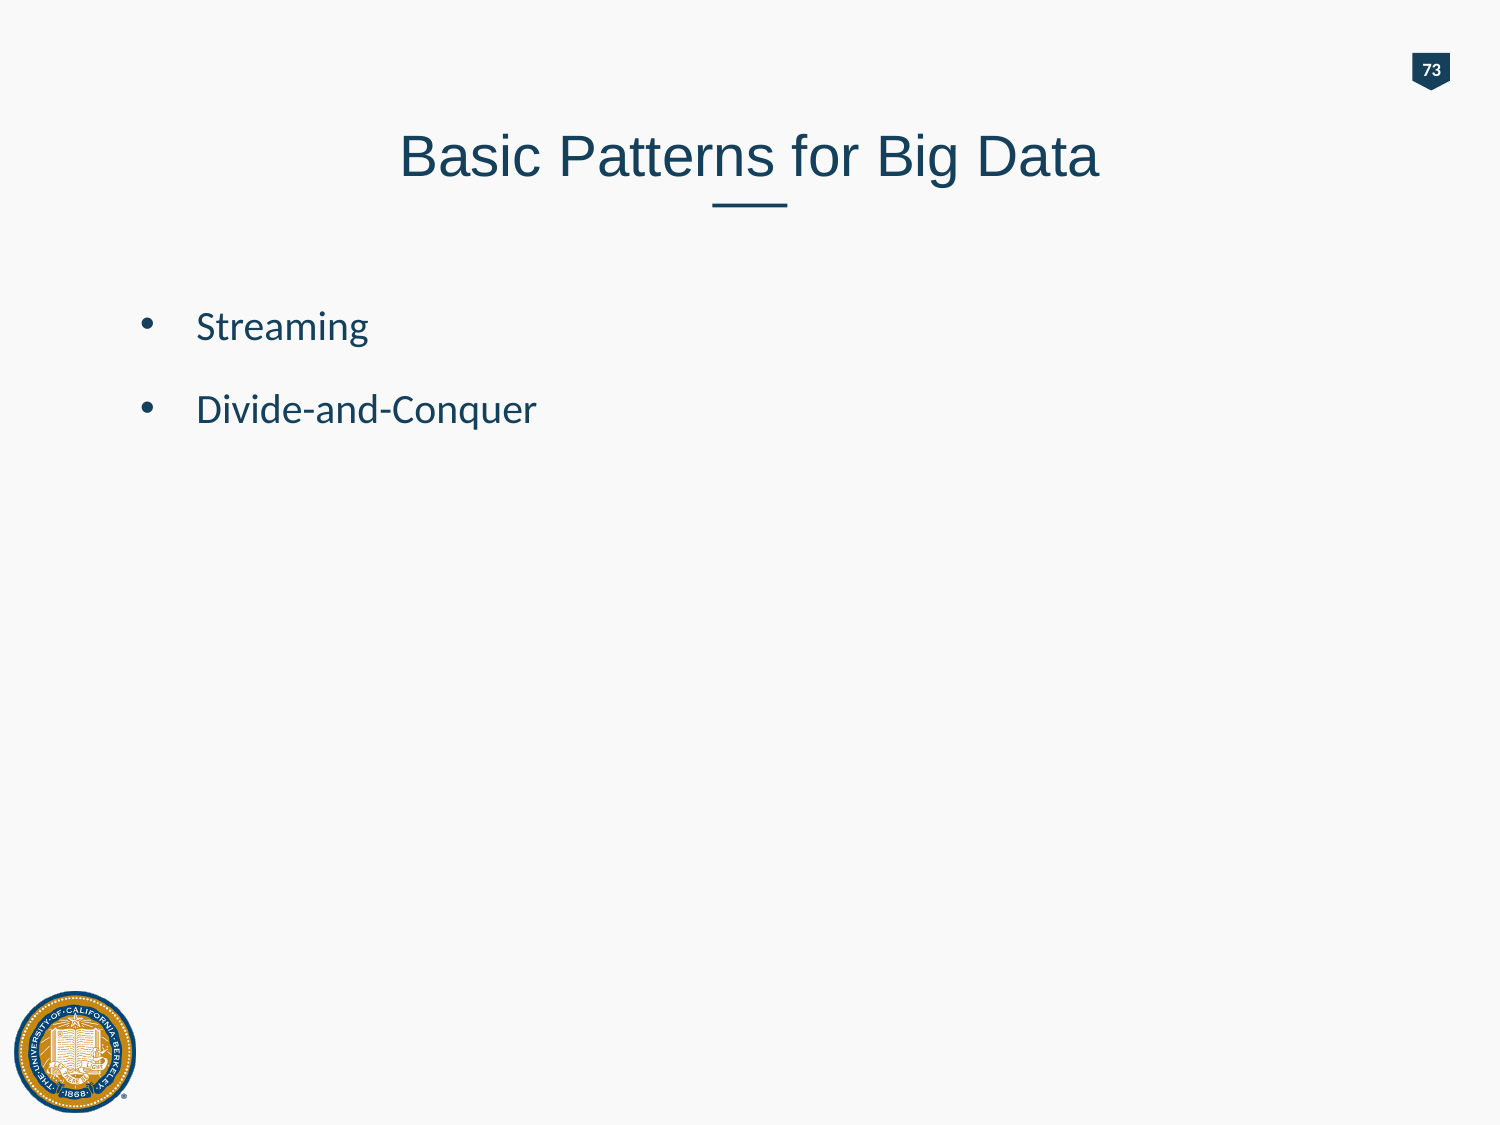

73

# Basic Patterns for Big Data

Streaming
Divide-and-Conquer